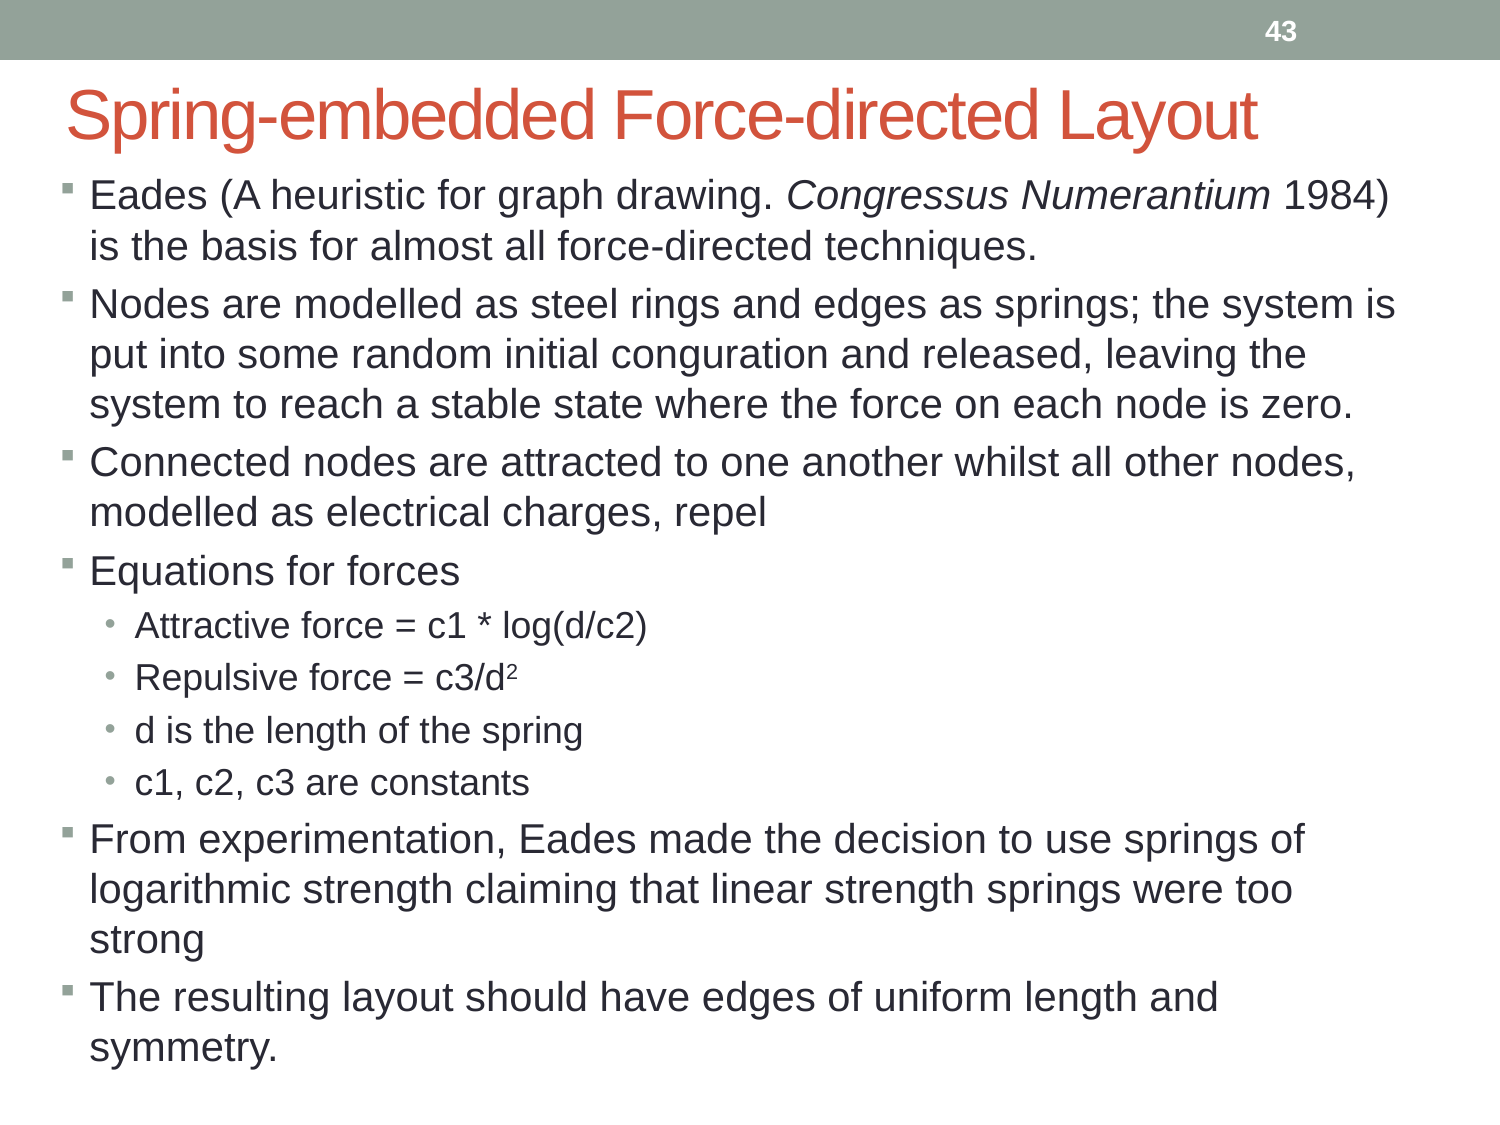

43
# Spring-embedded Force-directed Layout
Eades (A heuristic for graph drawing. Congressus Numerantium 1984) is the basis for almost all force-directed techniques.
Nodes are modelled as steel rings and edges as springs; the system is put into some random initial conguration and released, leaving the system to reach a stable state where the force on each node is zero.
Connected nodes are attracted to one another whilst all other nodes, modelled as electrical charges, repel
Equations for forces
Attractive force = c1 * log(d/c2)
Repulsive force = c3/d2
d is the length of the spring
c1, c2, c3 are constants
From experimentation, Eades made the decision to use springs of logarithmic strength claiming that linear strength springs were too strong
The resulting layout should have edges of uniform length and symmetry.